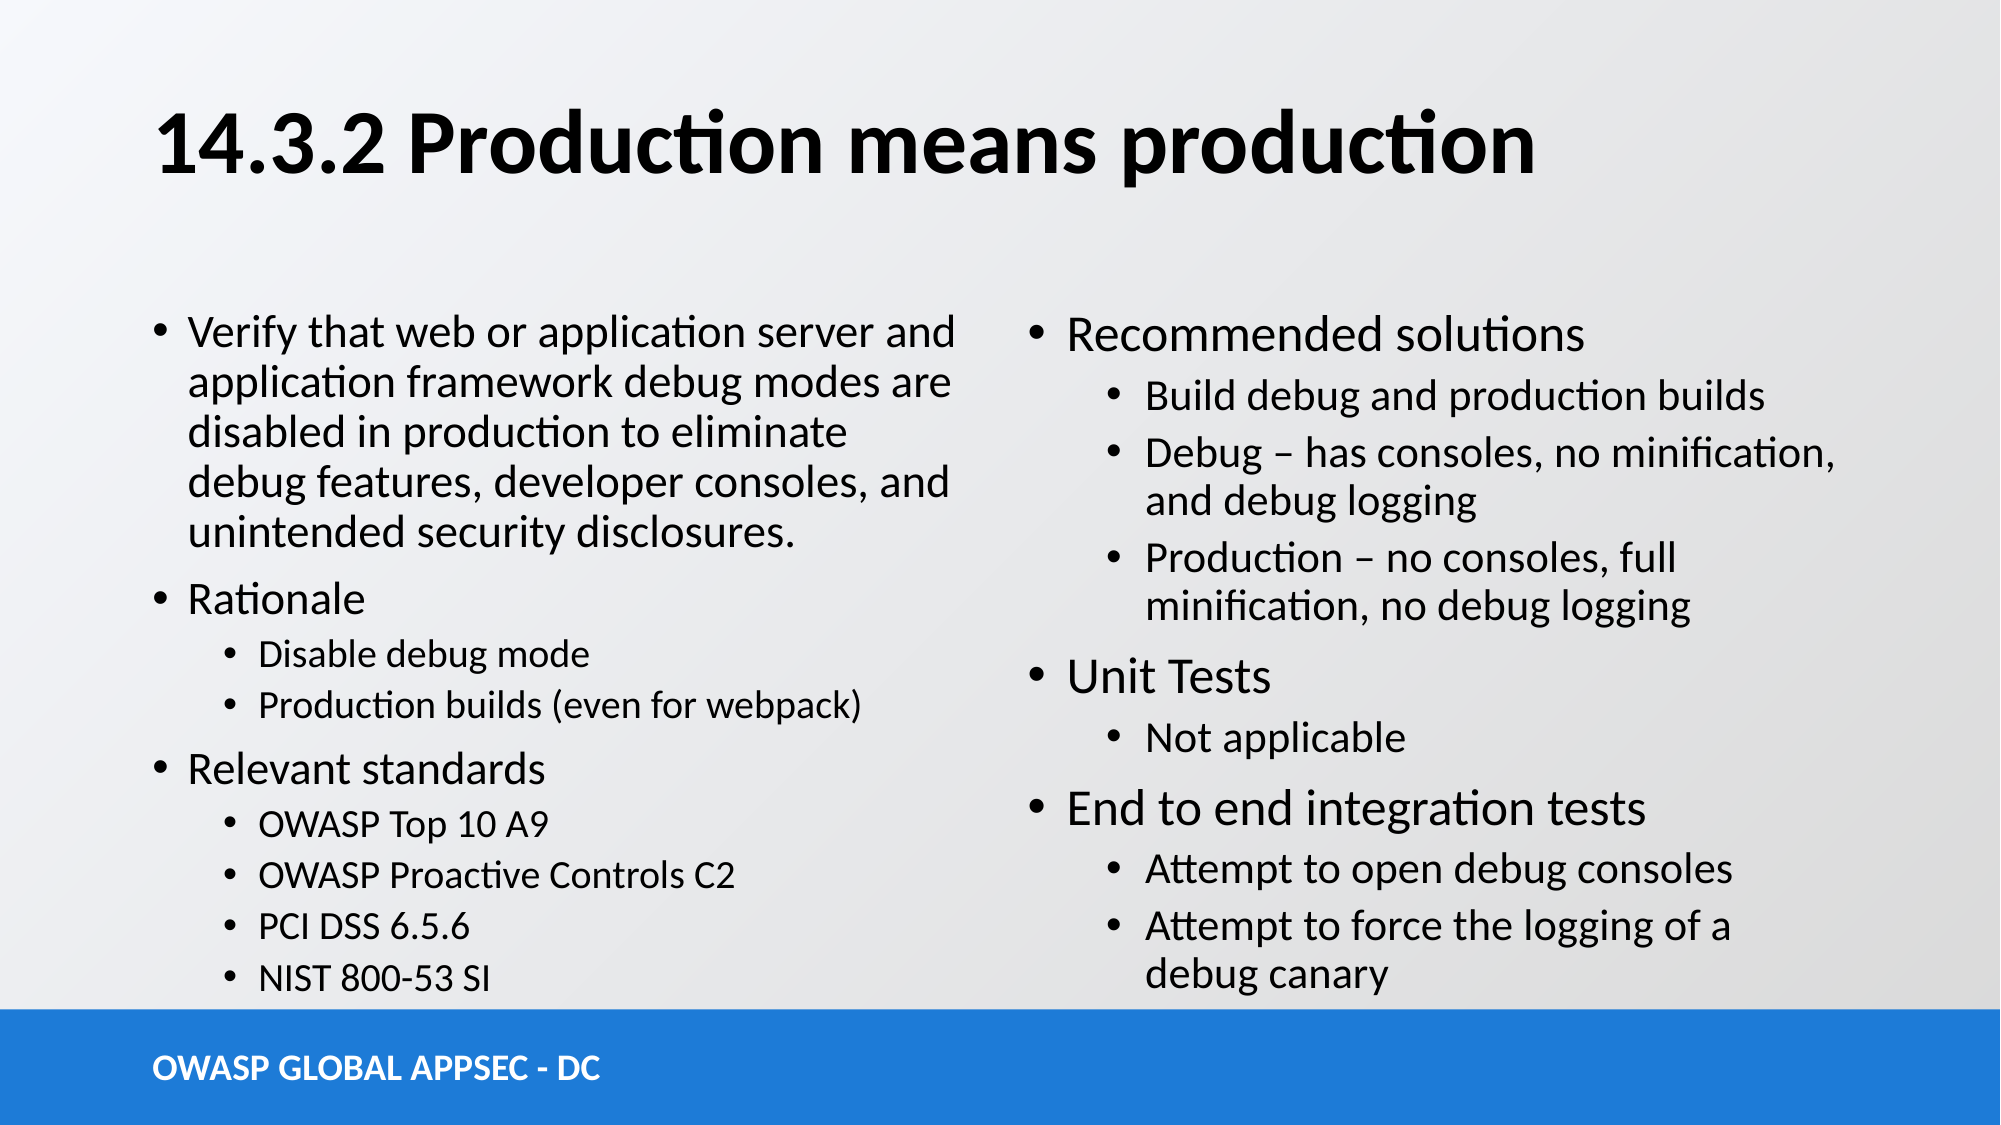

# 14.3.2 Production means production
Verify that web or application server and application framework debug modes are disabled in production to eliminate debug features, developer consoles, and unintended security disclosures.
Rationale
Disable debug mode
Production builds (even for webpack)
Relevant standards
OWASP Top 10 A9
OWASP Proactive Controls C2
PCI DSS 6.5.6
NIST 800-53 SI

Recommended solutions
Build debug and production builds
Debug – has consoles, no minification, and debug logging
Production – no consoles, full minification, no debug logging
Unit Tests
Not applicable
End to end integration tests
Attempt to open debug consoles
Attempt to force the logging of a debug canary